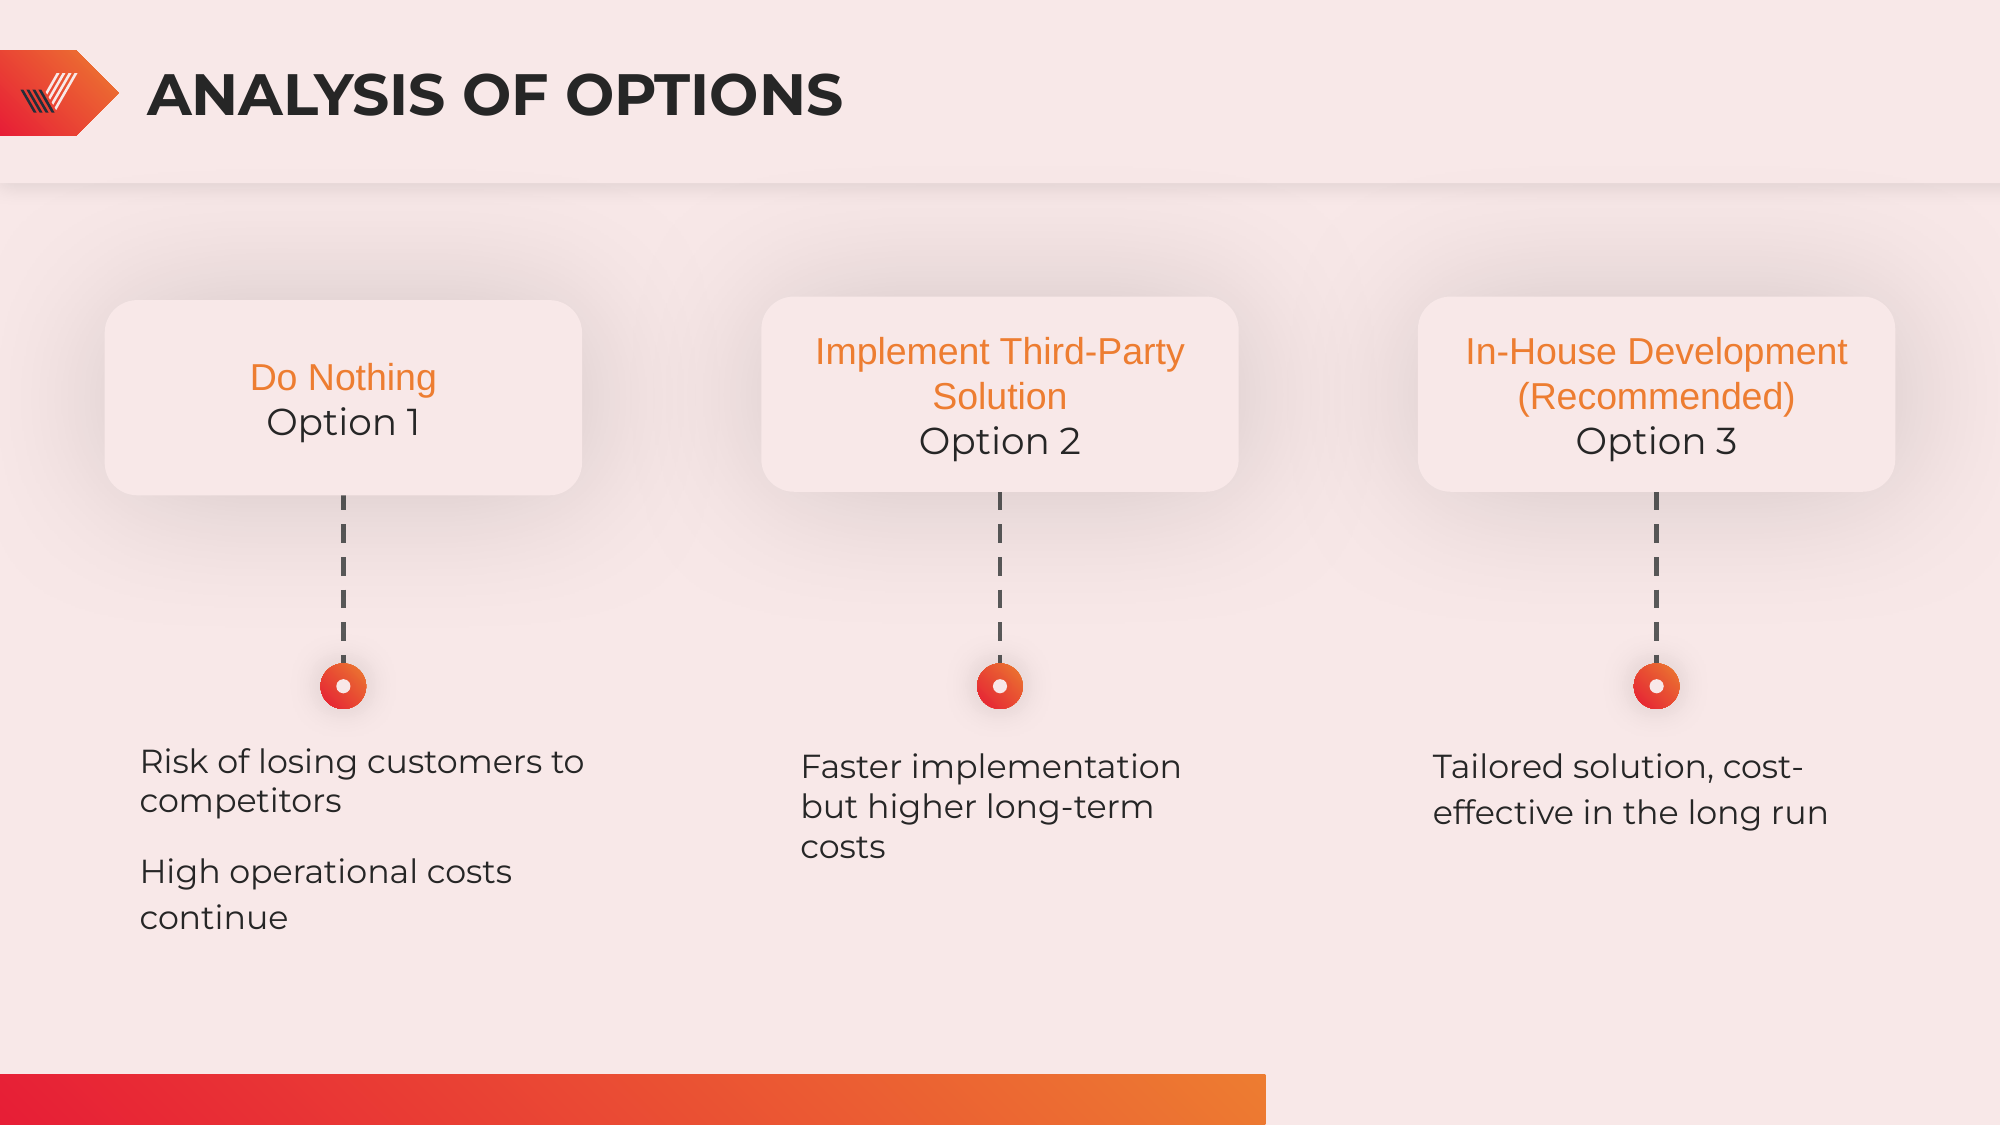

ANALYSIS OF OPTIONS

Implement Third-Party Solution
Option 2
In-House Development (Recommended)
Option 3
Do Nothing
Option 1

Risk of losing customers to competitors
High operational costs continue
Tailored solution, cost-effective in the long run
Faster implementation but higher long-term costs